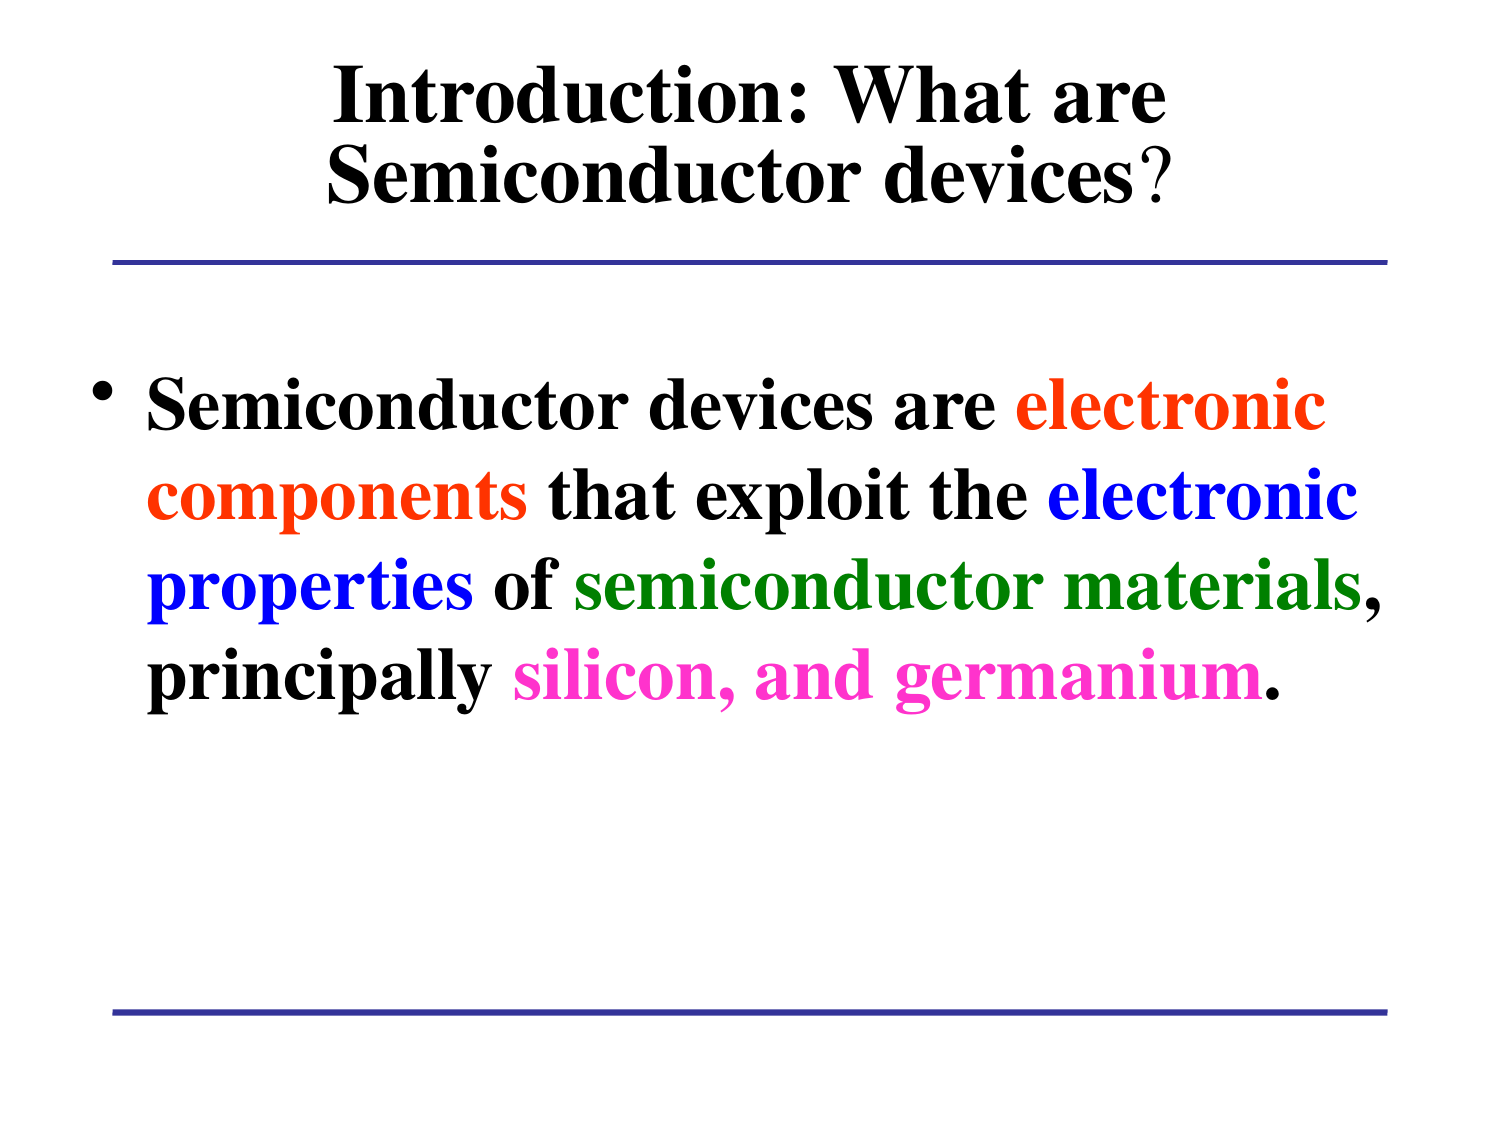

# Introduction: What are Semiconductor devices?

Semiconductor devices are electronic components that exploit the electronic properties of semiconductor materials, principally silicon, and germanium.